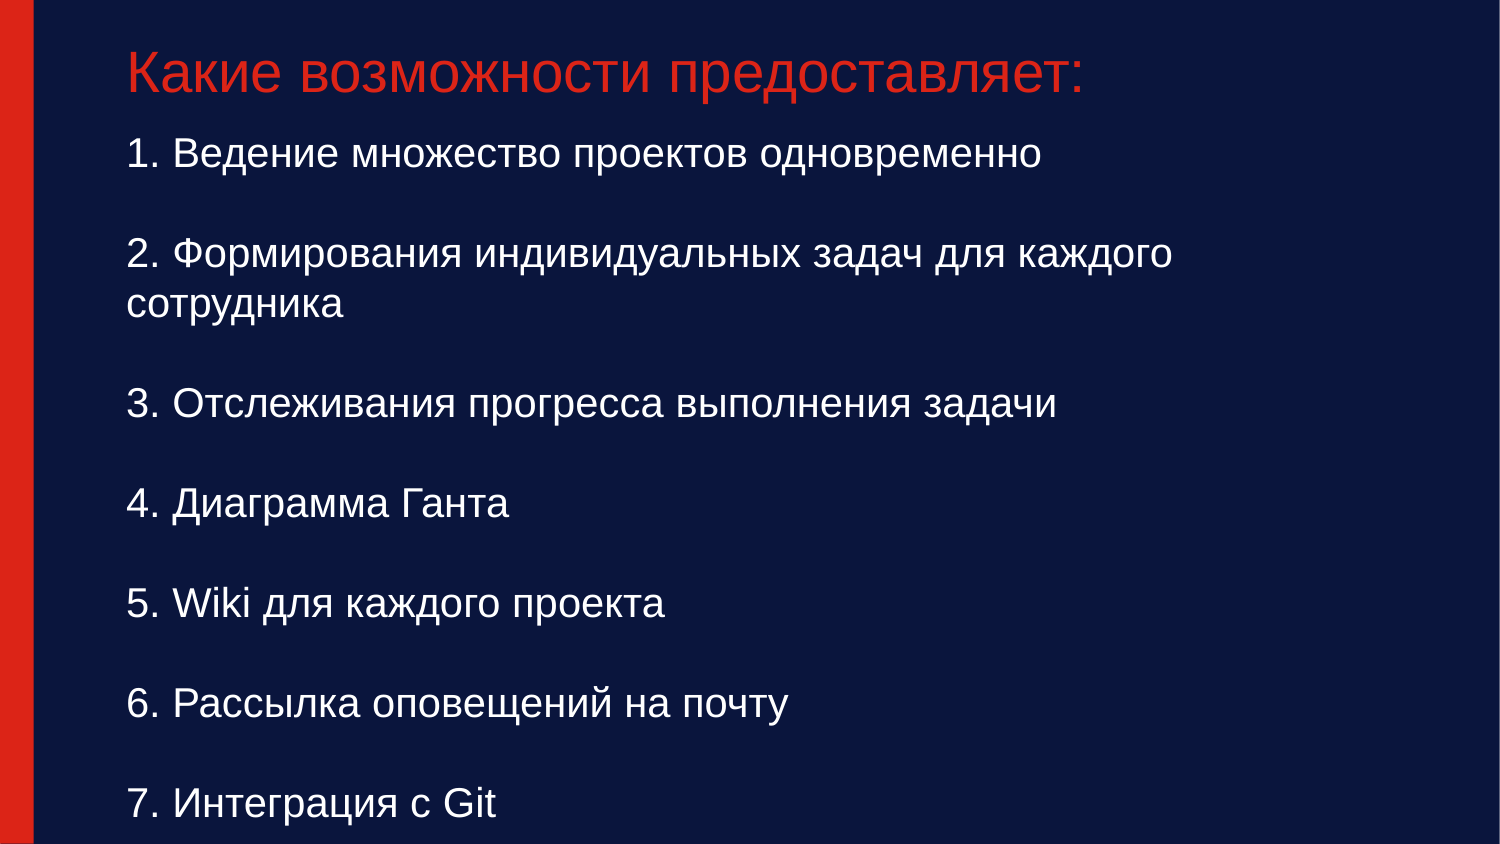

Какие возможности предоставляет:
1. Ведение множество проектов одновременно

2. Формирования индивидуальных задач для каждого сотрудника

3. Отслеживания прогресса выполнения задачи

4. Диаграмма Ганта

5. Wiki для каждого проекта

6. Рассылка оповещений на почту

7. Интеграция с Git